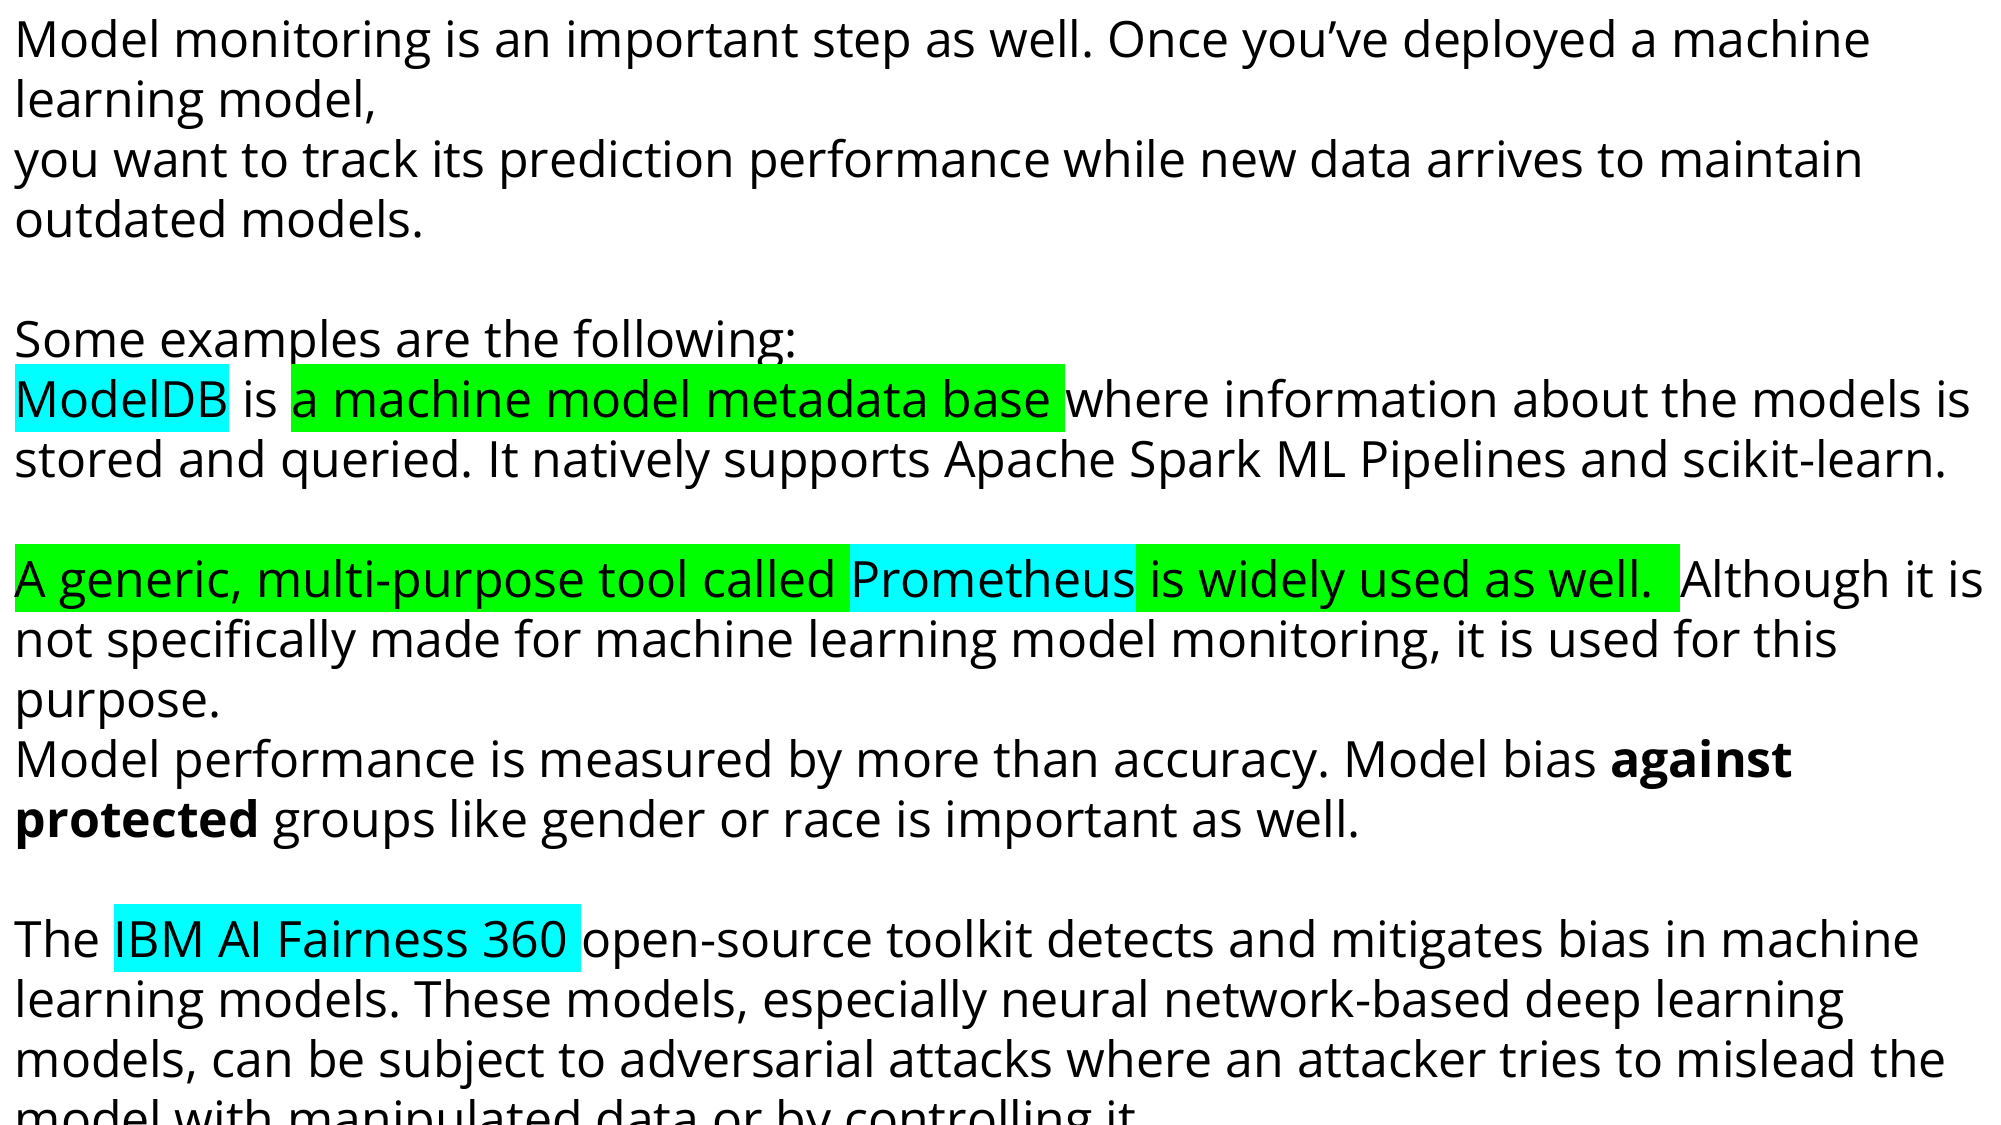

Model monitoring is an important step as well. Once you’ve deployed a machine learning model,
you want to track its prediction performance while new data arrives to maintain outdated models.

Some examples are the following:
ModelDB is a machine model metadata base where information about the models is stored and queried. It natively supports Apache Spark ML Pipelines and scikit-learn.

A generic, multi-purpose tool called Prometheus is widely used as well.  Although it is not specifically made for machine learning model monitoring, it is used for this purpose.
Model performance is measured by more than accuracy. Model bias against protected groups like gender or race is important as well.

The IBM AI Fairness 360 open-source toolkit detects and mitigates bias in machine learning models. These models, especially neural network-based deep learning models, can be subject to adversarial attacks where an attacker tries to mislead the model with manipulated data or by controlling it.